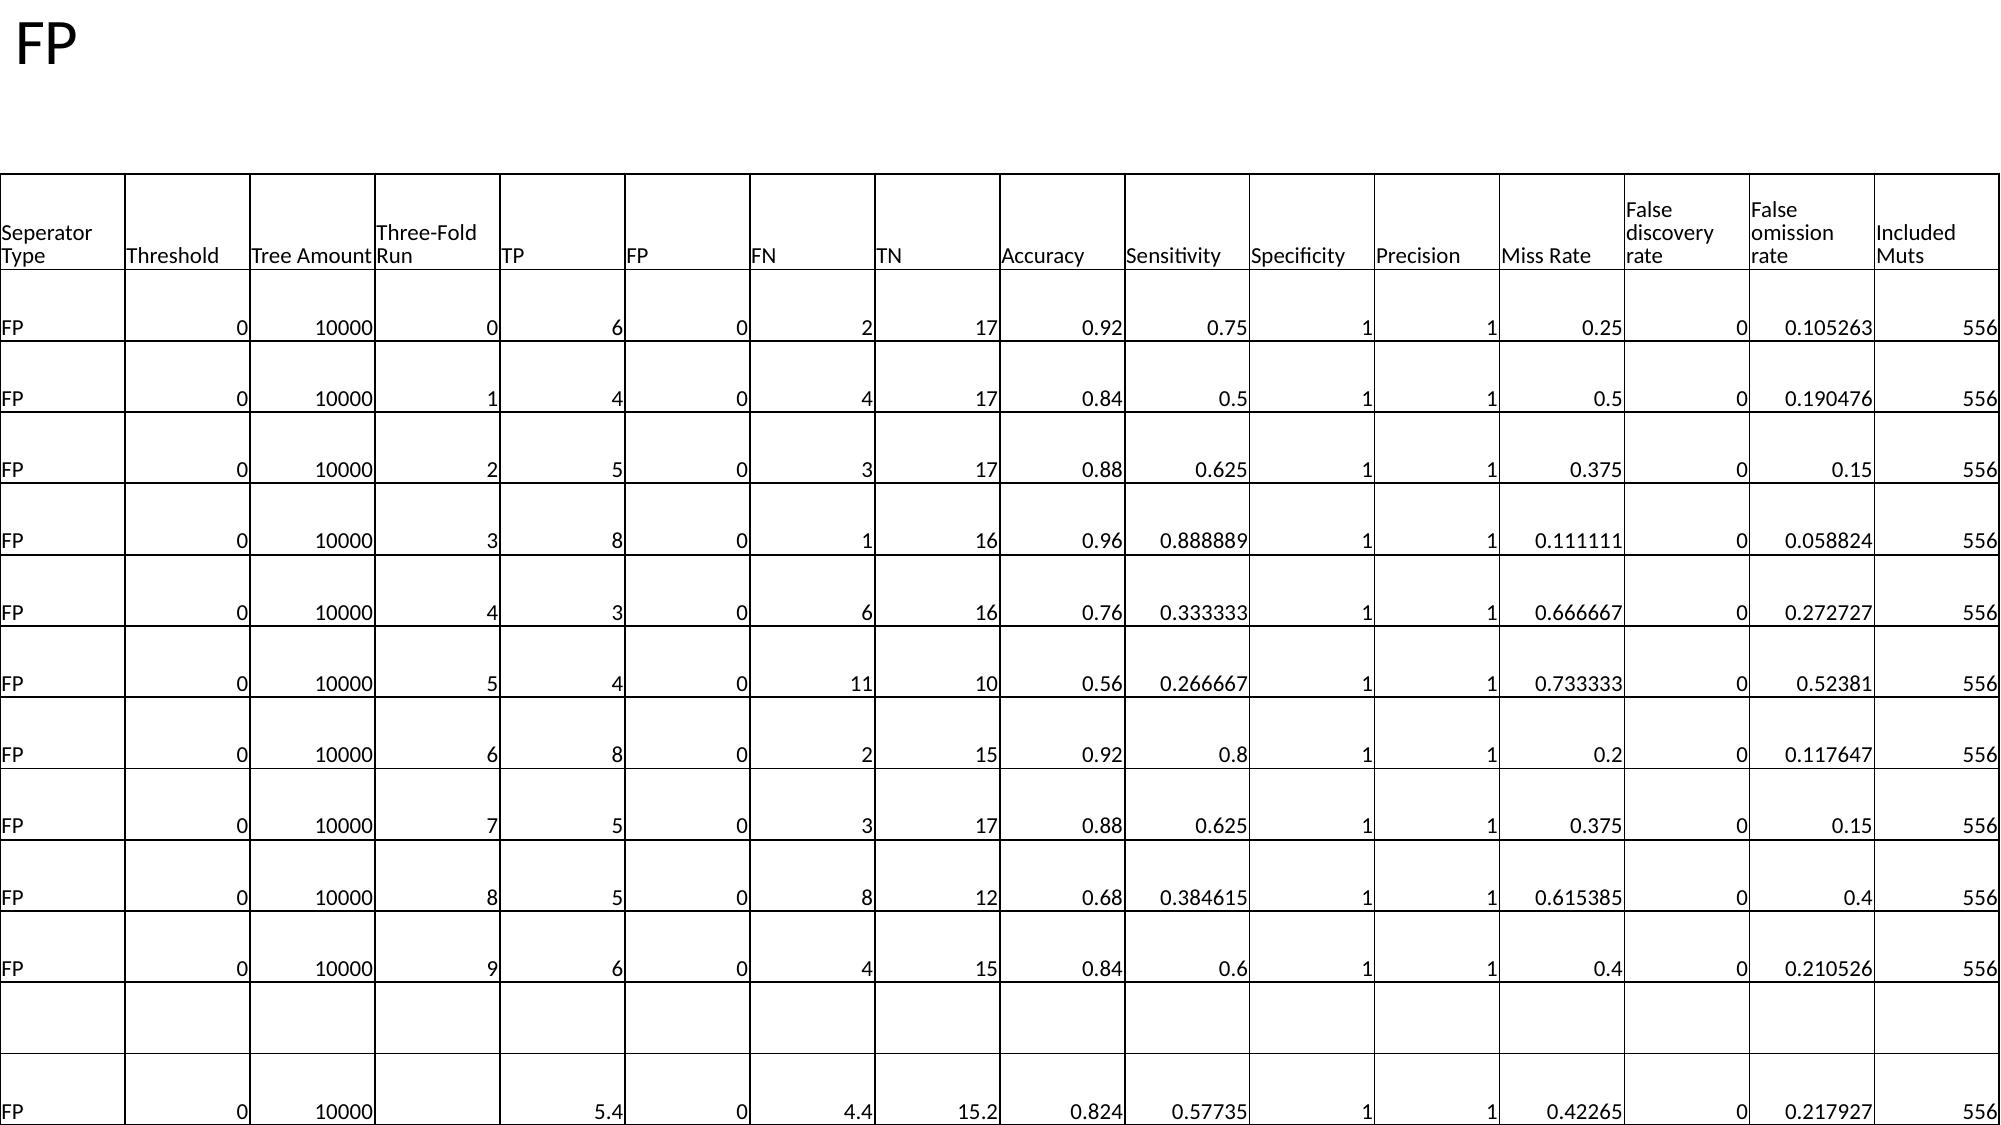

# FP
| Seperator Type | Threshold | Tree Amount | Three-Fold Run | TP | FP | FN | TN | Accuracy | Sensitivity | Specificity | Precision | Miss Rate | False discovery rate | False omission rate | Included Muts |
| --- | --- | --- | --- | --- | --- | --- | --- | --- | --- | --- | --- | --- | --- | --- | --- |
| FP | 0 | 10000 | 0 | 6 | 0 | 2 | 17 | 0.92 | 0.75 | 1 | 1 | 0.25 | 0 | 0.105263 | 556 |
| FP | 0 | 10000 | 1 | 4 | 0 | 4 | 17 | 0.84 | 0.5 | 1 | 1 | 0.5 | 0 | 0.190476 | 556 |
| FP | 0 | 10000 | 2 | 5 | 0 | 3 | 17 | 0.88 | 0.625 | 1 | 1 | 0.375 | 0 | 0.15 | 556 |
| FP | 0 | 10000 | 3 | 8 | 0 | 1 | 16 | 0.96 | 0.888889 | 1 | 1 | 0.111111 | 0 | 0.058824 | 556 |
| FP | 0 | 10000 | 4 | 3 | 0 | 6 | 16 | 0.76 | 0.333333 | 1 | 1 | 0.666667 | 0 | 0.272727 | 556 |
| FP | 0 | 10000 | 5 | 4 | 0 | 11 | 10 | 0.56 | 0.266667 | 1 | 1 | 0.733333 | 0 | 0.52381 | 556 |
| FP | 0 | 10000 | 6 | 8 | 0 | 2 | 15 | 0.92 | 0.8 | 1 | 1 | 0.2 | 0 | 0.117647 | 556 |
| FP | 0 | 10000 | 7 | 5 | 0 | 3 | 17 | 0.88 | 0.625 | 1 | 1 | 0.375 | 0 | 0.15 | 556 |
| FP | 0 | 10000 | 8 | 5 | 0 | 8 | 12 | 0.68 | 0.384615 | 1 | 1 | 0.615385 | 0 | 0.4 | 556 |
| FP | 0 | 10000 | 9 | 6 | 0 | 4 | 15 | 0.84 | 0.6 | 1 | 1 | 0.4 | 0 | 0.210526 | 556 |
|  |  |  |  |  |  |  |  |  |  |  |  |  |  |  |  |
| FP | 0 | 10000 |  | 5.4 | 0 | 4.4 | 15.2 | 0.824 | 0.57735 | 1 | 1 | 0.42265 | 0 | 0.217927 | 556 |